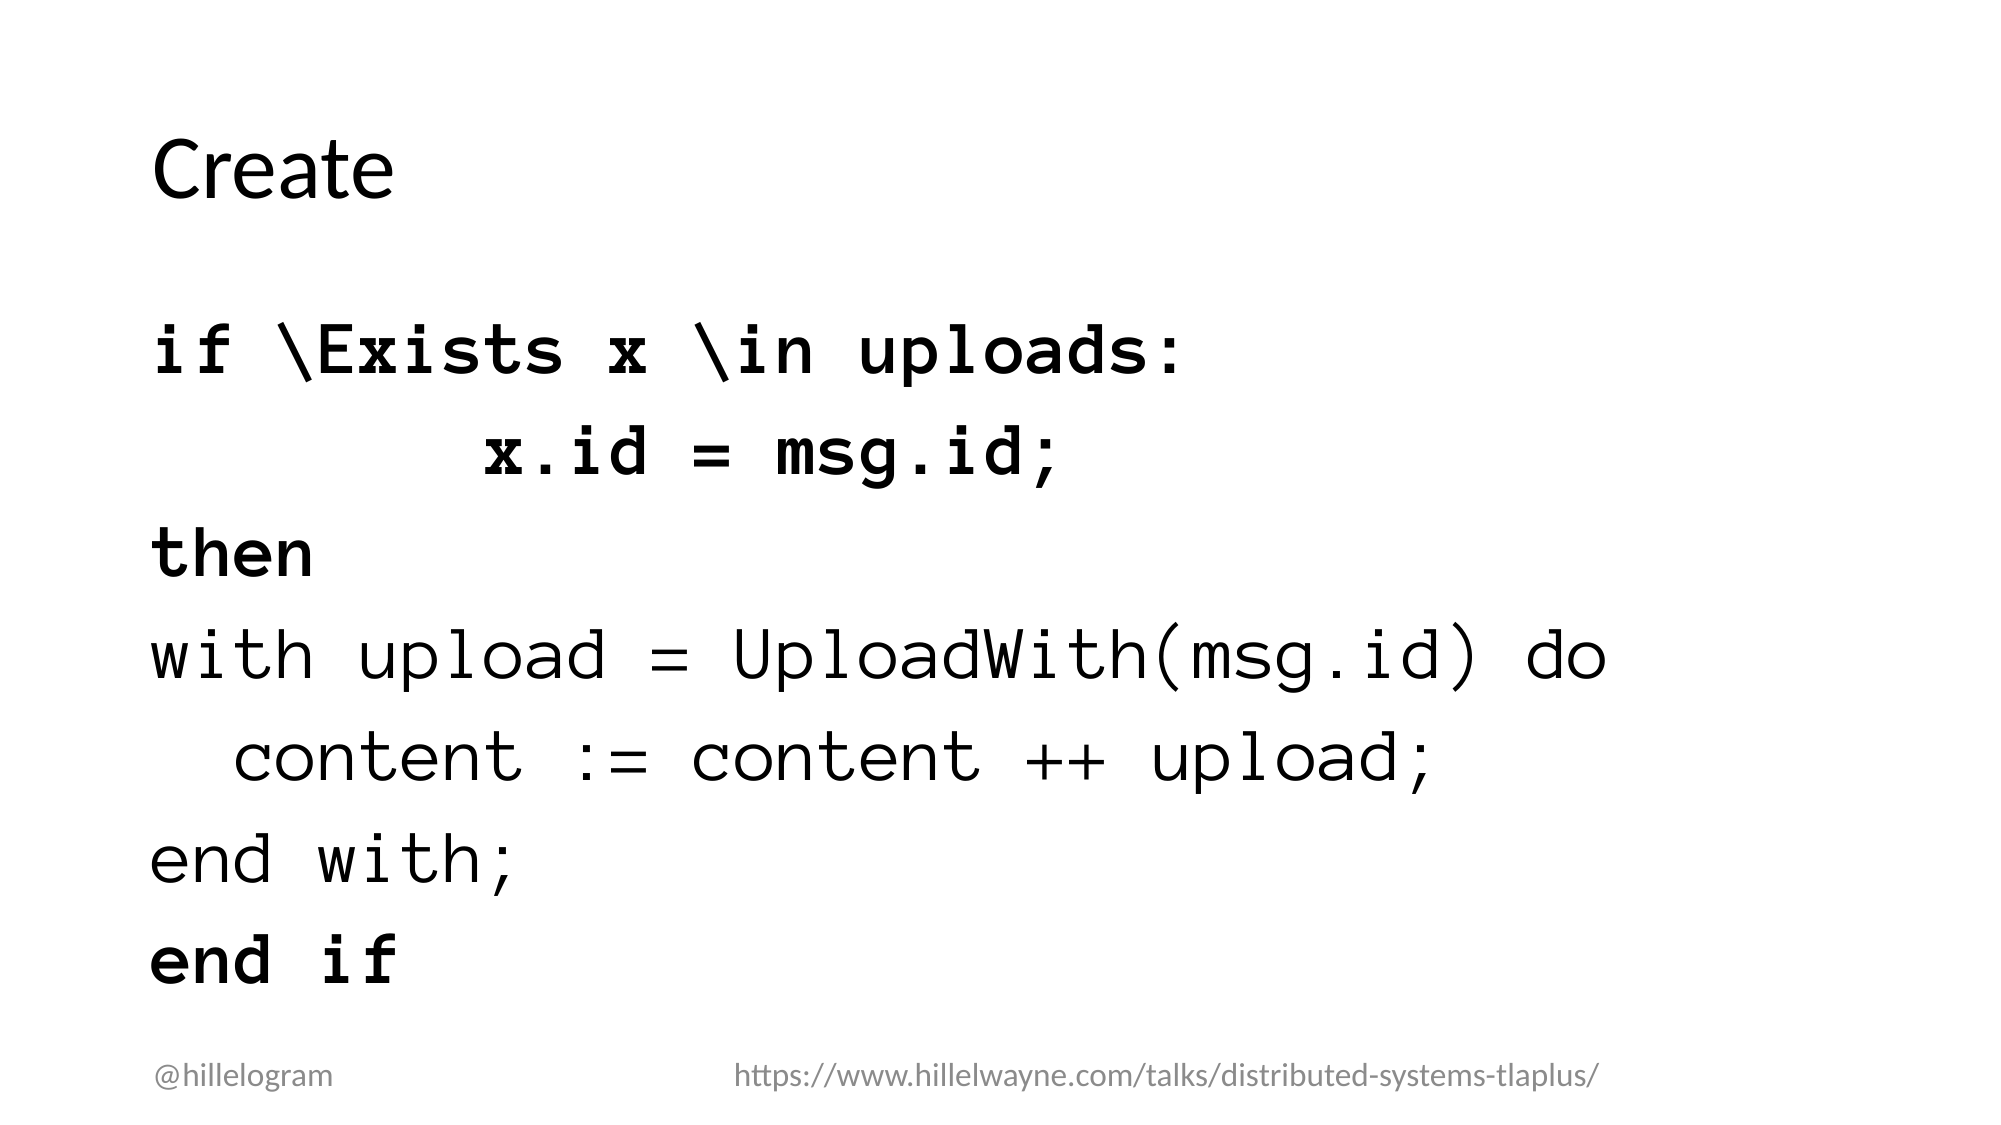

# Create
if \Exists x \in uploads:
        x.id = msg.id;
then
with upload = UploadWith(msg.id) do
  content := content ++ upload;
end with;
end if
@hillelogram
https://www.hillelwayne.com/talks/distributed-systems-tlaplus/